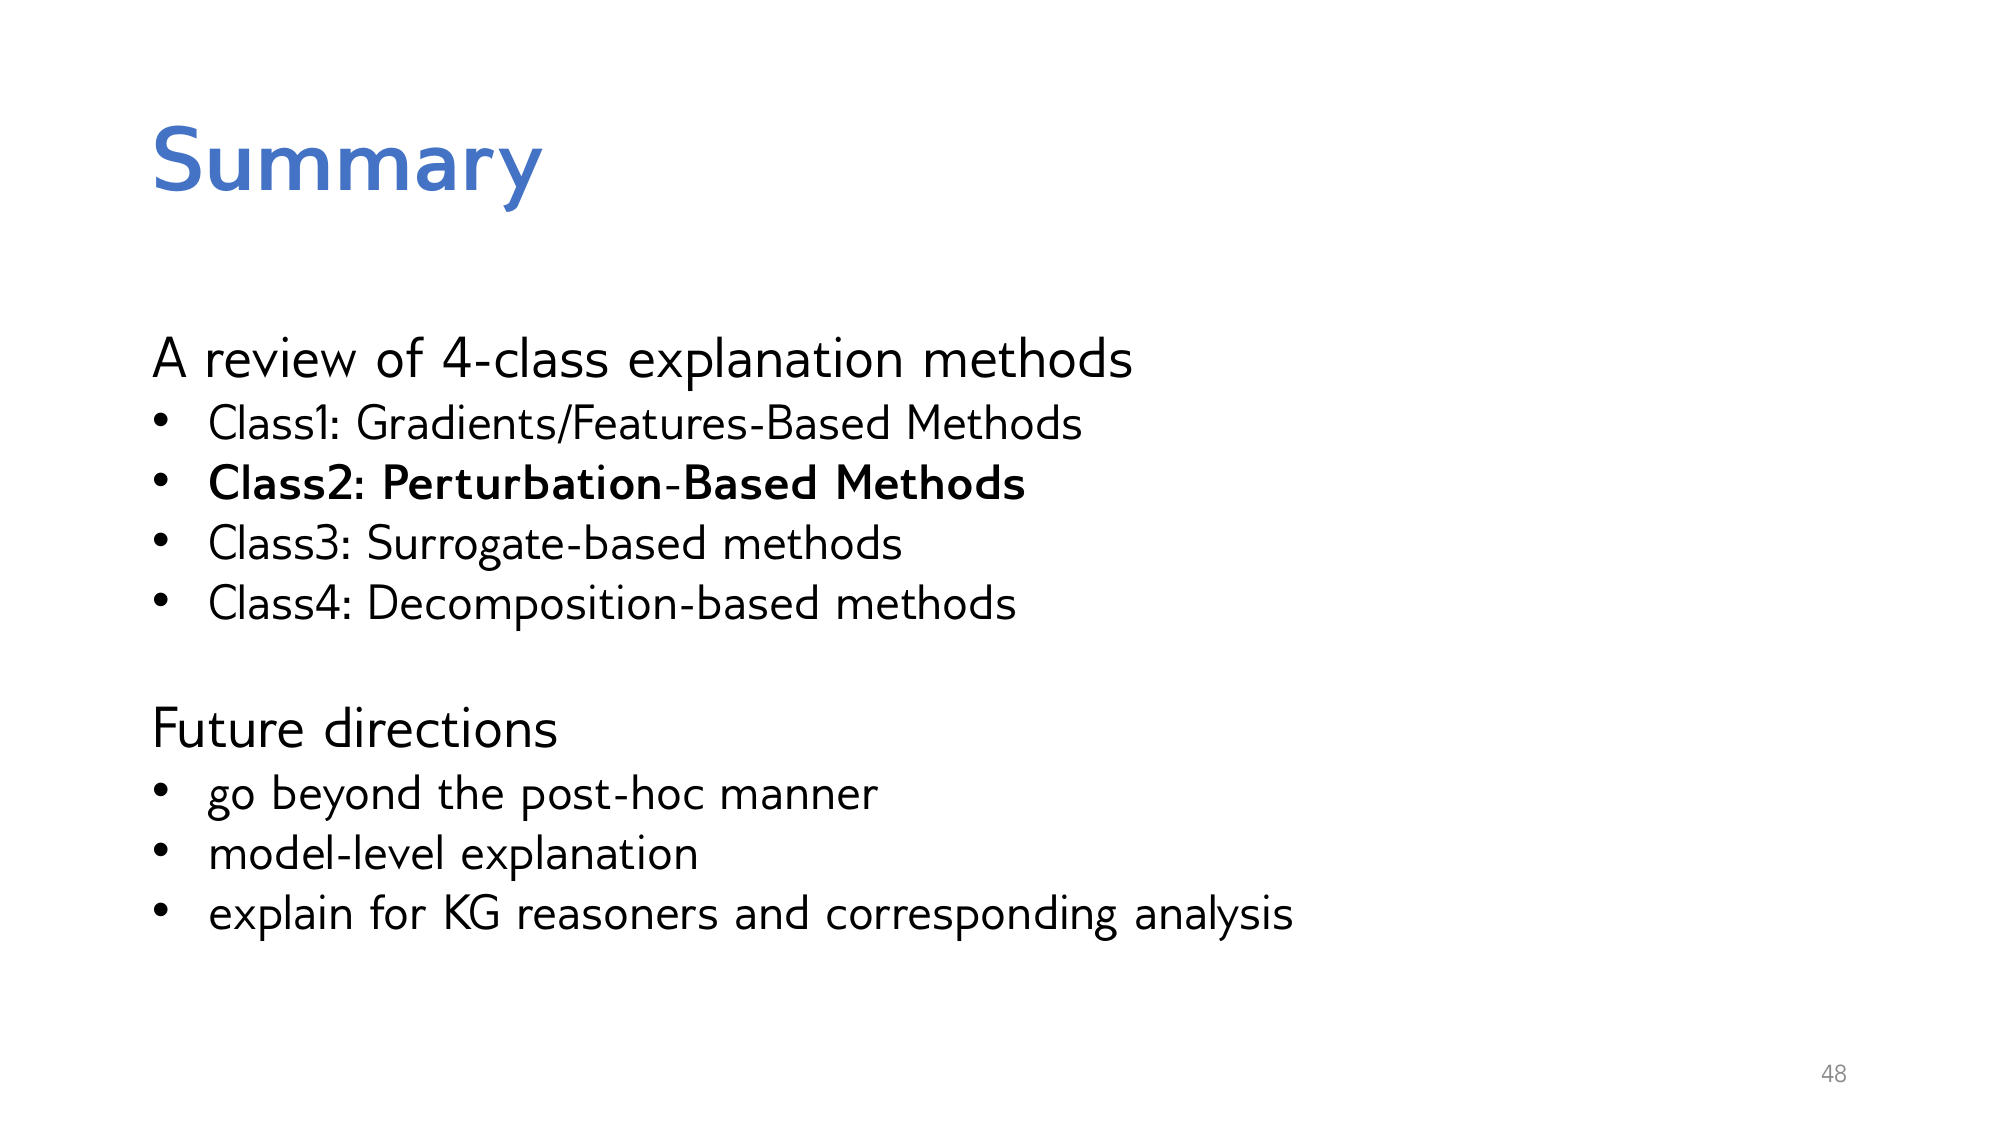

# Summary
A review of 4-class explanation methods
Class1: ﻿Gradients/Features-Based Methods
Class2: ﻿Perturbation-Based Methods
Class3: Surrogate-based methods
Class4: Decomposition-based methods

Future directions
go beyond the post-hoc manner
model-level explanation
explain for KG reasoners and corresponding analysis
48